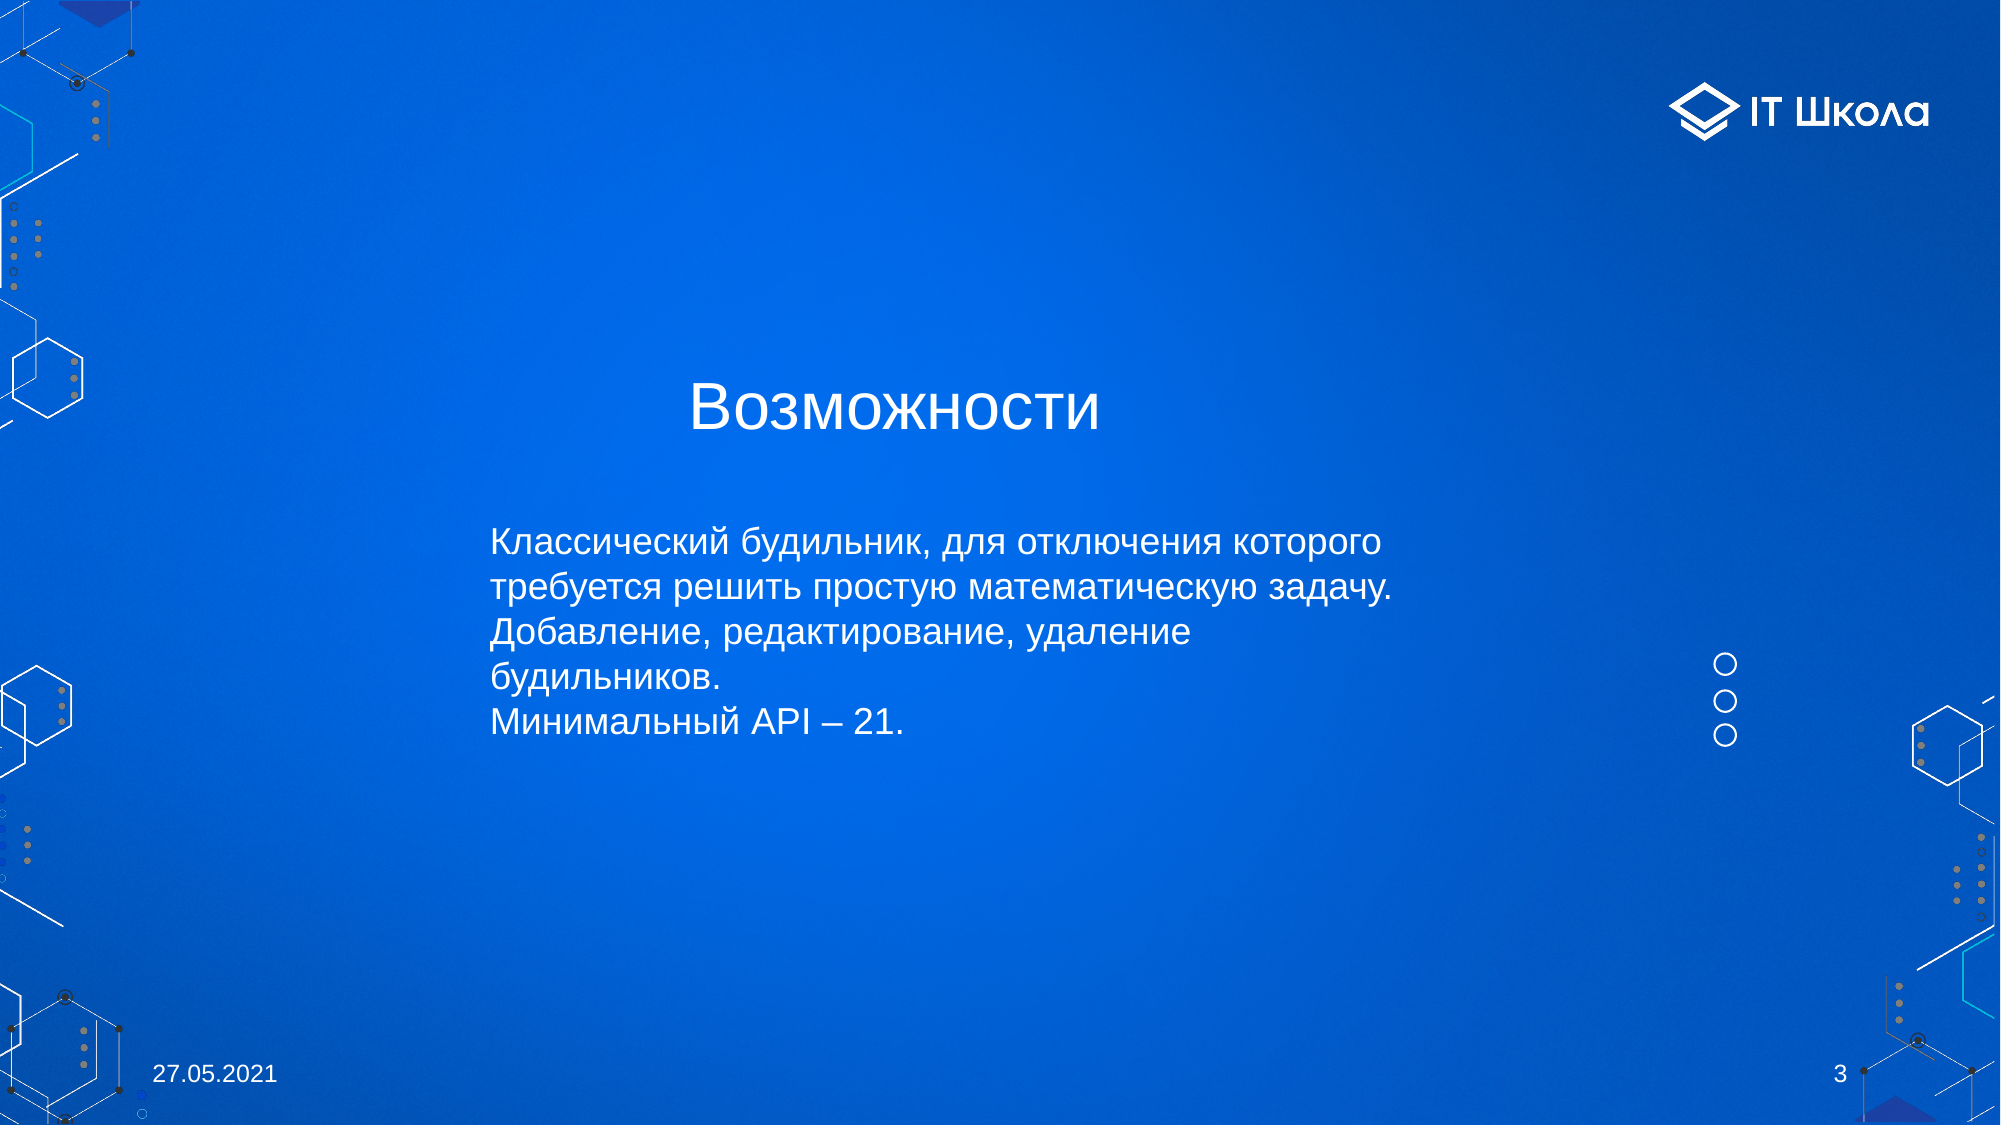

# Возможности
Классический будильник, для отключения которого требуется решить простую математическую задачу. Добавление, редактирование, удаление будильников.
Минимальный API – 21.

27.05.2021
3